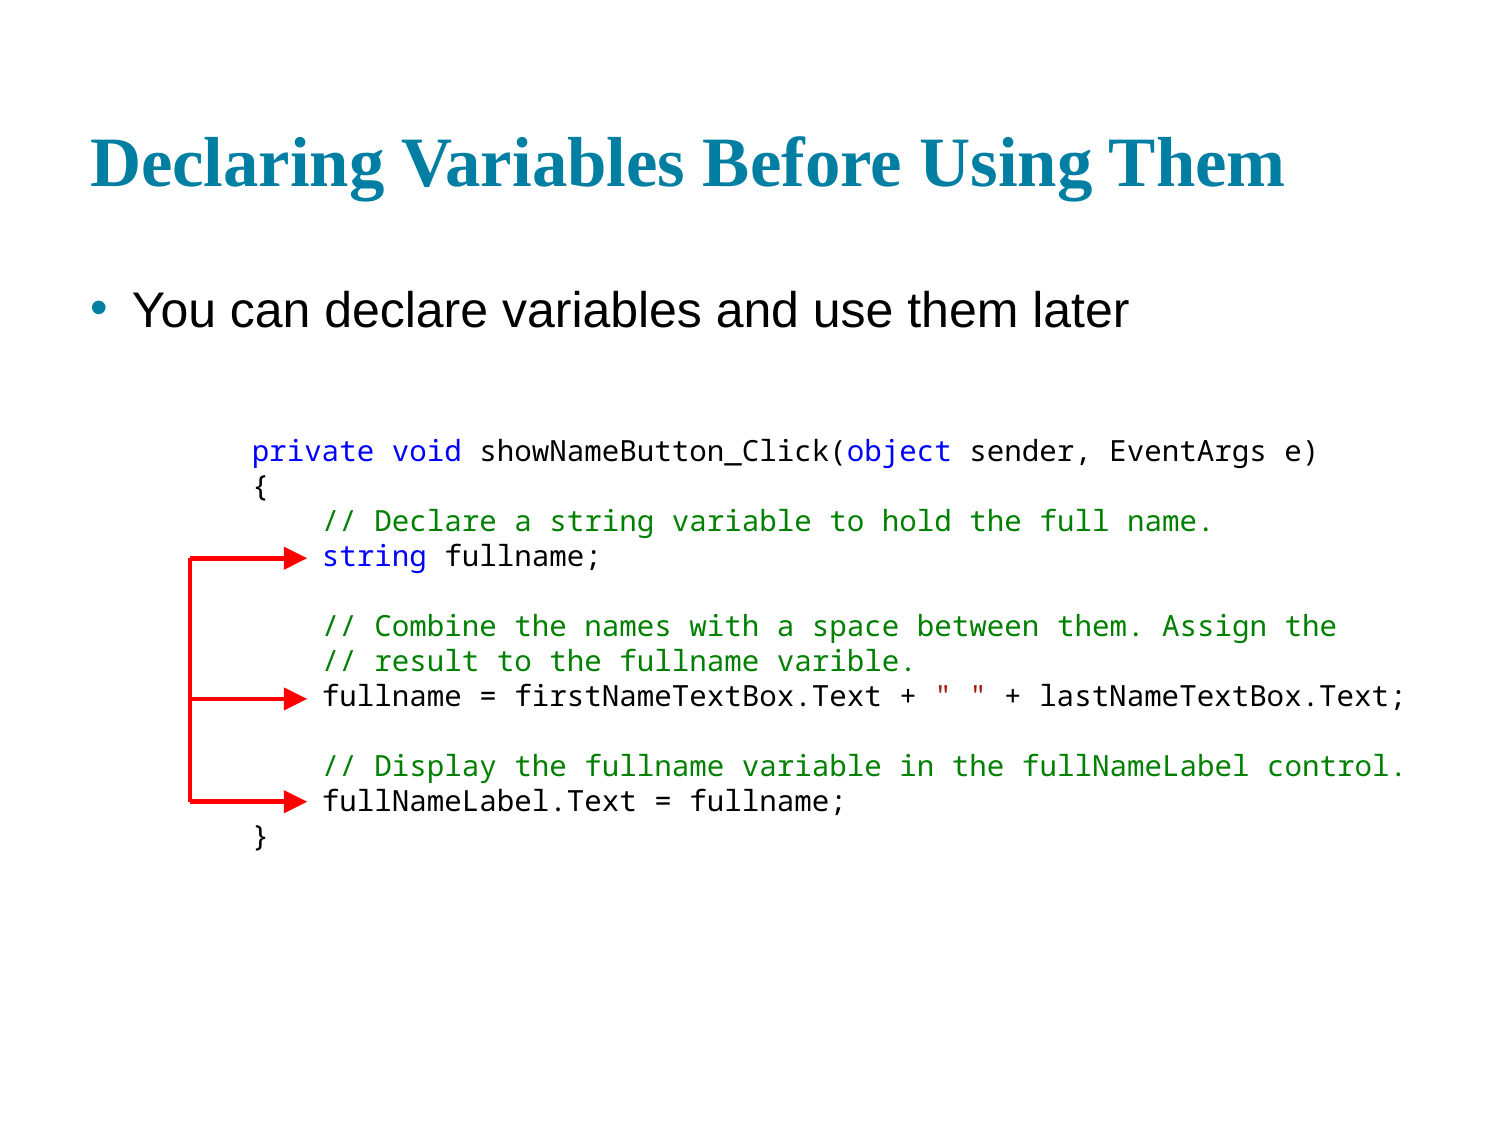

# Declaring Variables Before Using Them
You can declare variables and use them later
private void showNameButton_Click(object sender, EventArgs e)
{
    // Declare a string variable to hold the full name.
    string fullname;

    // Combine the names with a space between them. Assign the
    // result to the fullname varible.
    fullname = firstNameTextBox.Text + " " + lastNameTextBox.Text;

    // Display the fullname variable in the fullNameLabel control.
    fullNameLabel.Text = fullname;
}